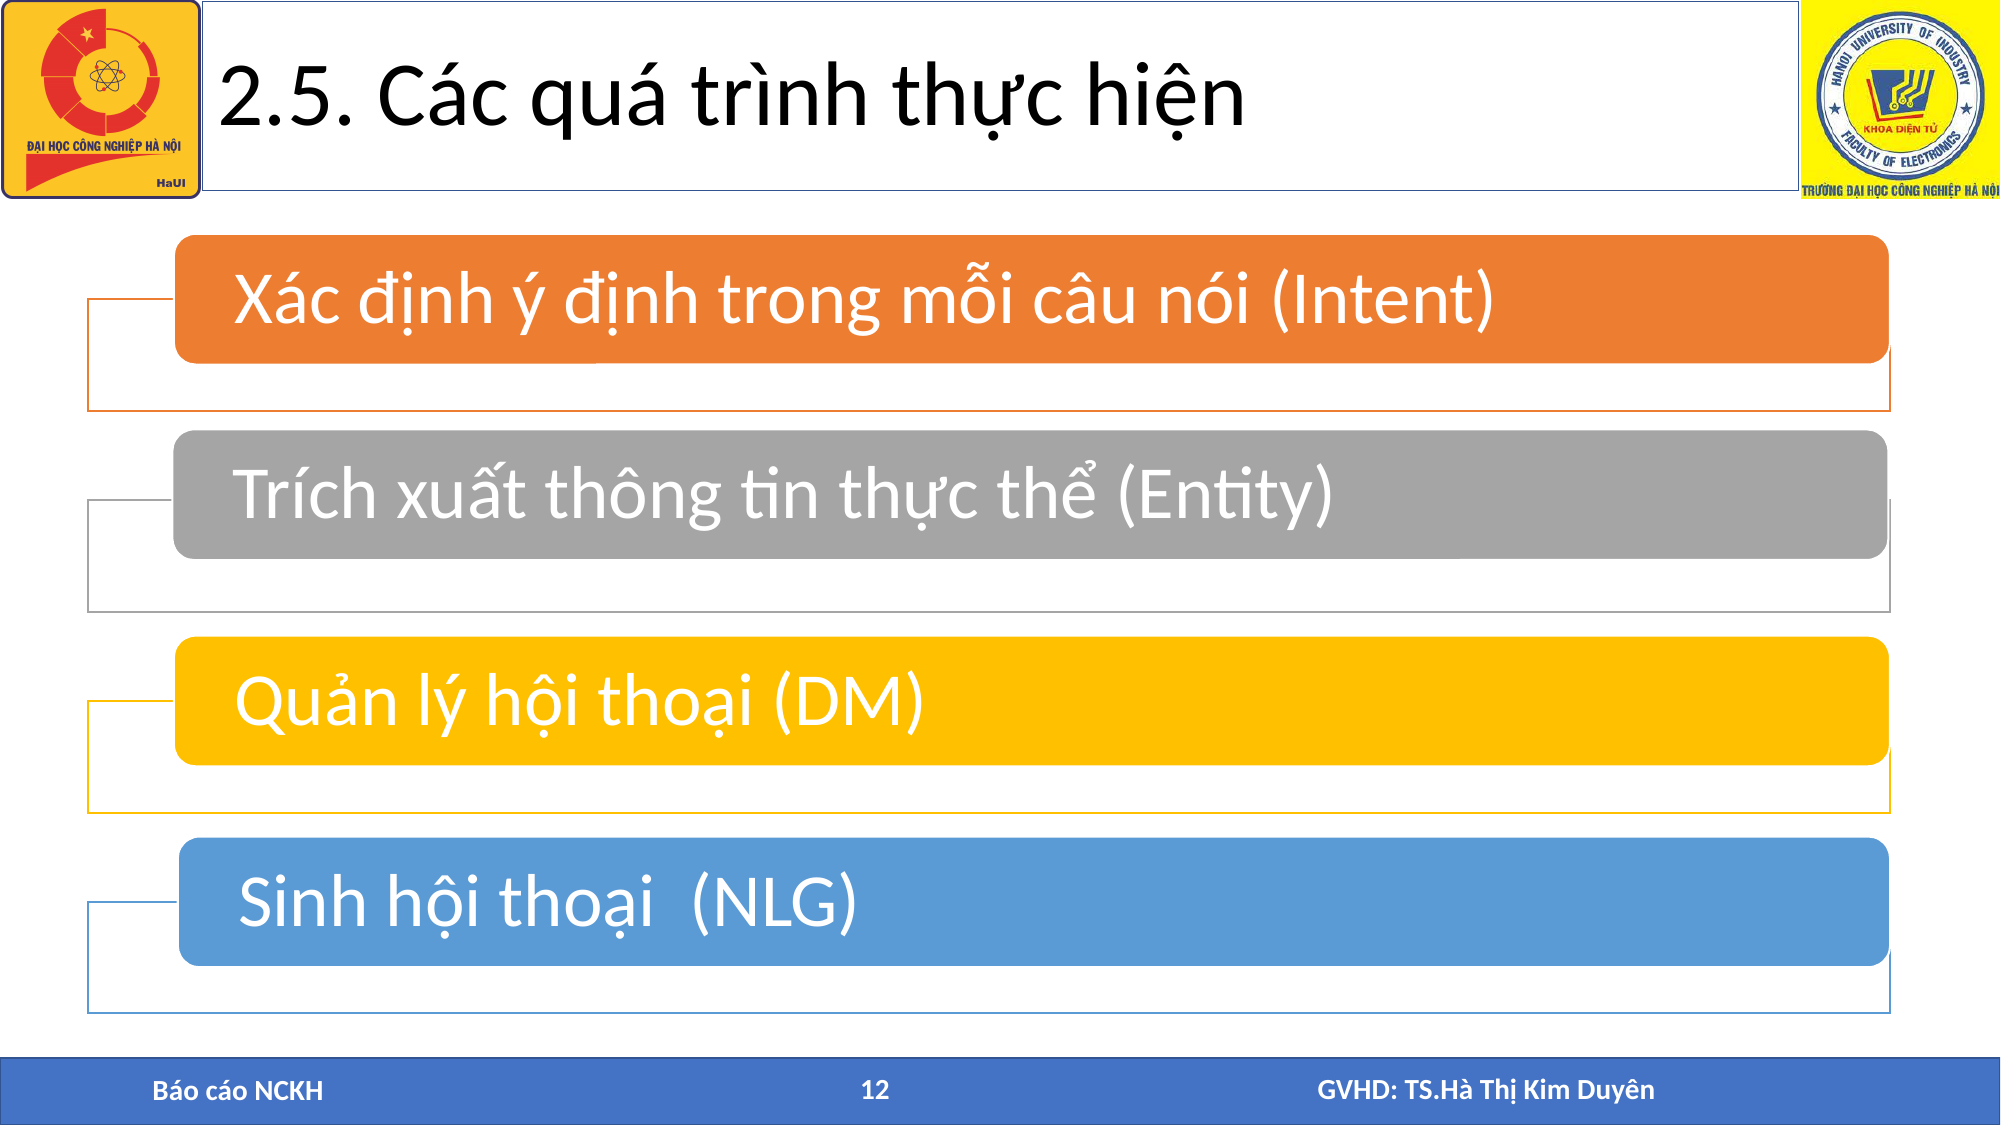

# 2.5. Các quá trình thực hiện
Xác định ý định trong mỗi câu nói (Intent)
Trích xuất thông tin thực thể (Entity)
Quản lý hội thoại (DM)
Sinh hội thoại  (NLG)
Báo cáo NCKH
12
GVHD: TS.Hà Thị Kim Duyên